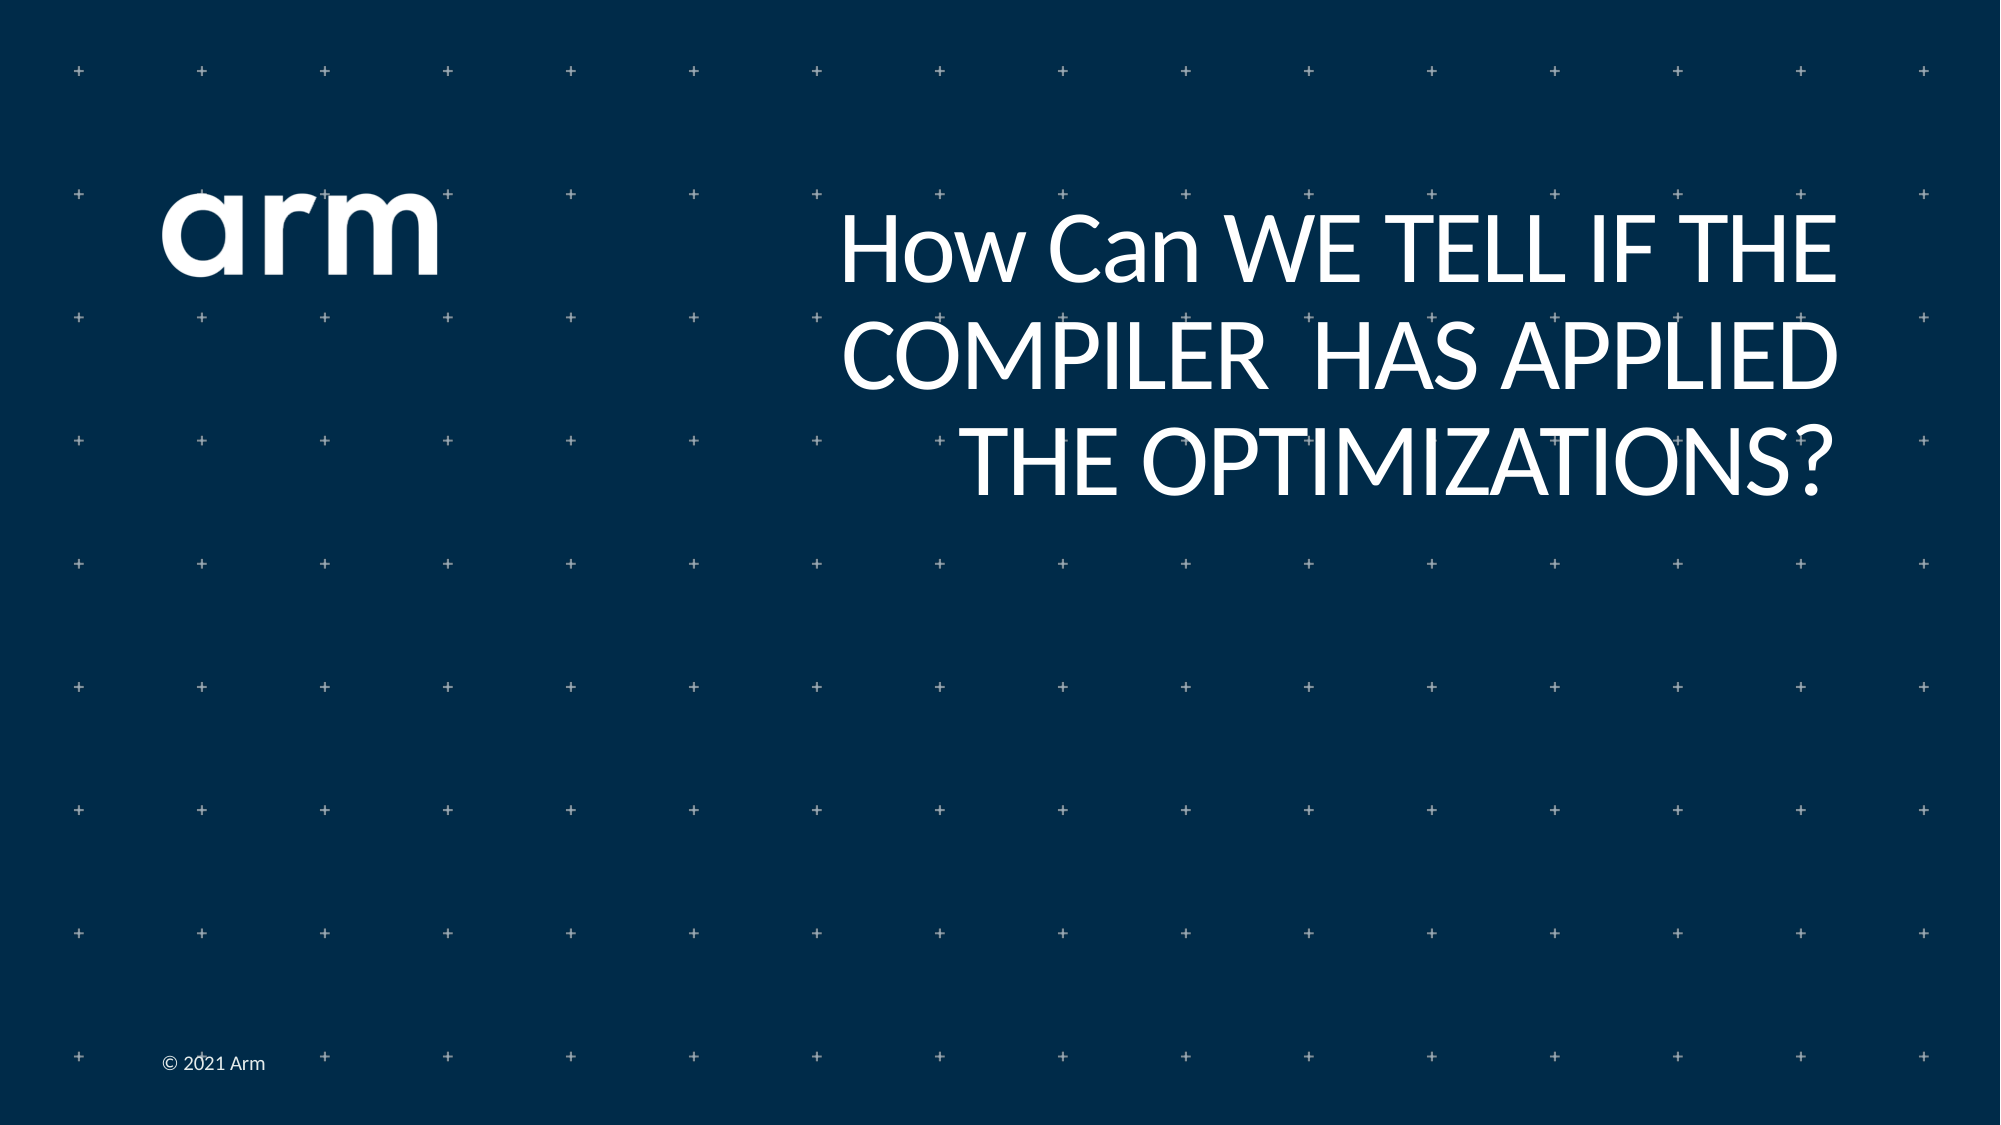

# How Can WE TELL IF THE COMPILER  HAS APPLIED THE OPTIMIZATIONS?